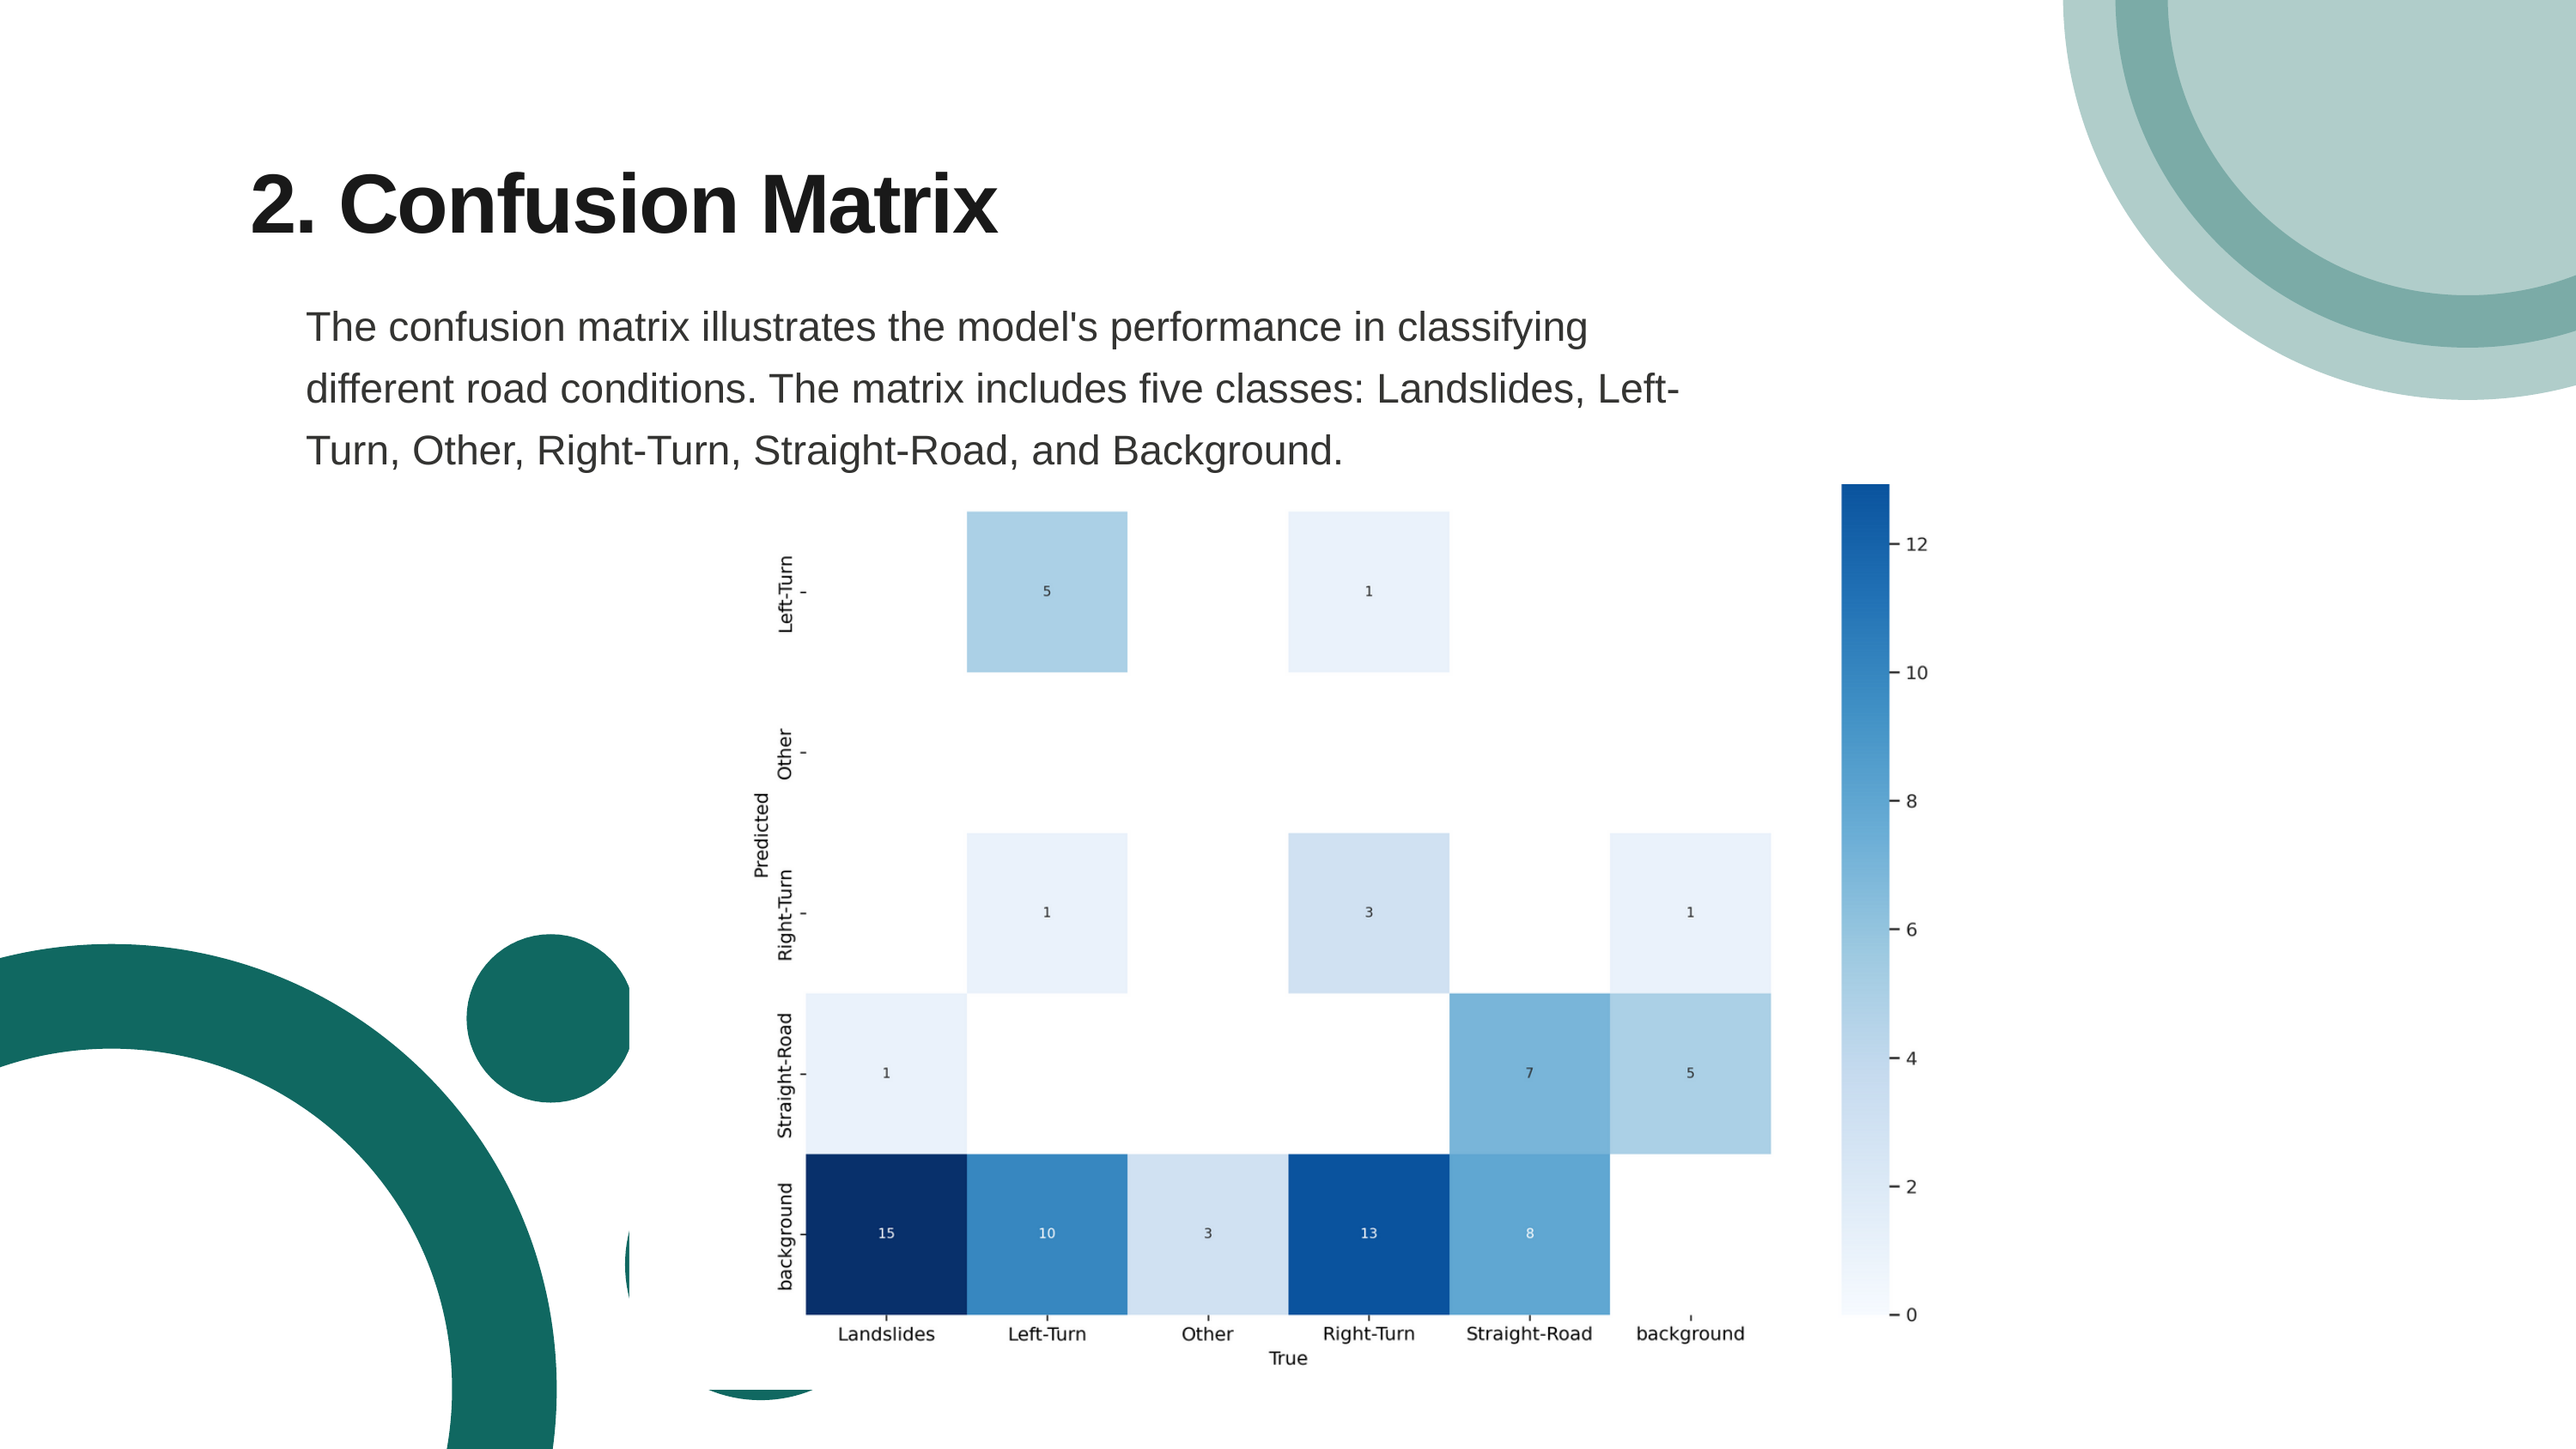

2. Confusion Matrix
The confusion matrix illustrates the model's performance in classifying different road conditions. The matrix includes five classes: Landslides, Left-Turn, Other, Right-Turn, Straight-Road, and Background.